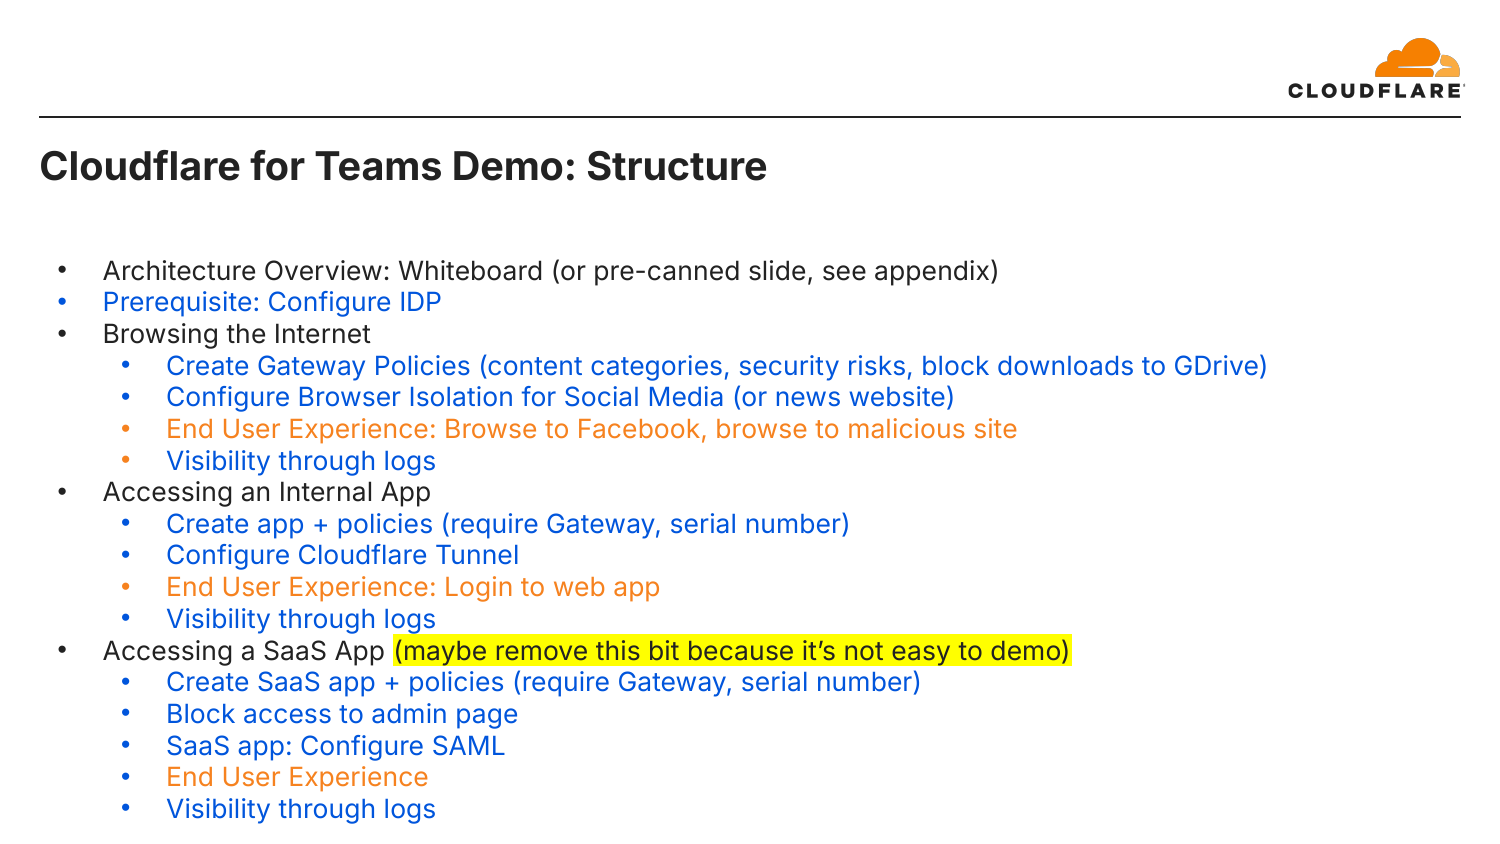

# Cloudflare for Teams Demo: Structure

Architecture Overview: Whiteboard (or pre-canned slide, see appendix)
Prerequisite: Configure IDP
Browsing the Internet
Create Gateway Policies (content categories, security risks, block downloads to GDrive)
Configure Browser Isolation for Social Media (or news website)
End User Experience: Browse to Facebook, browse to malicious site
Visibility through logs
Accessing an Internal App
Create app + policies (require Gateway, serial number)
Configure Cloudflare Tunnel
End User Experience: Login to web app
Visibility through logs
Accessing a SaaS App (maybe remove this bit because it’s not easy to demo)
Create SaaS app + policies (require Gateway, serial number)
Block access to admin page
SaaS app: Configure SAML
End User Experience
Visibility through logs